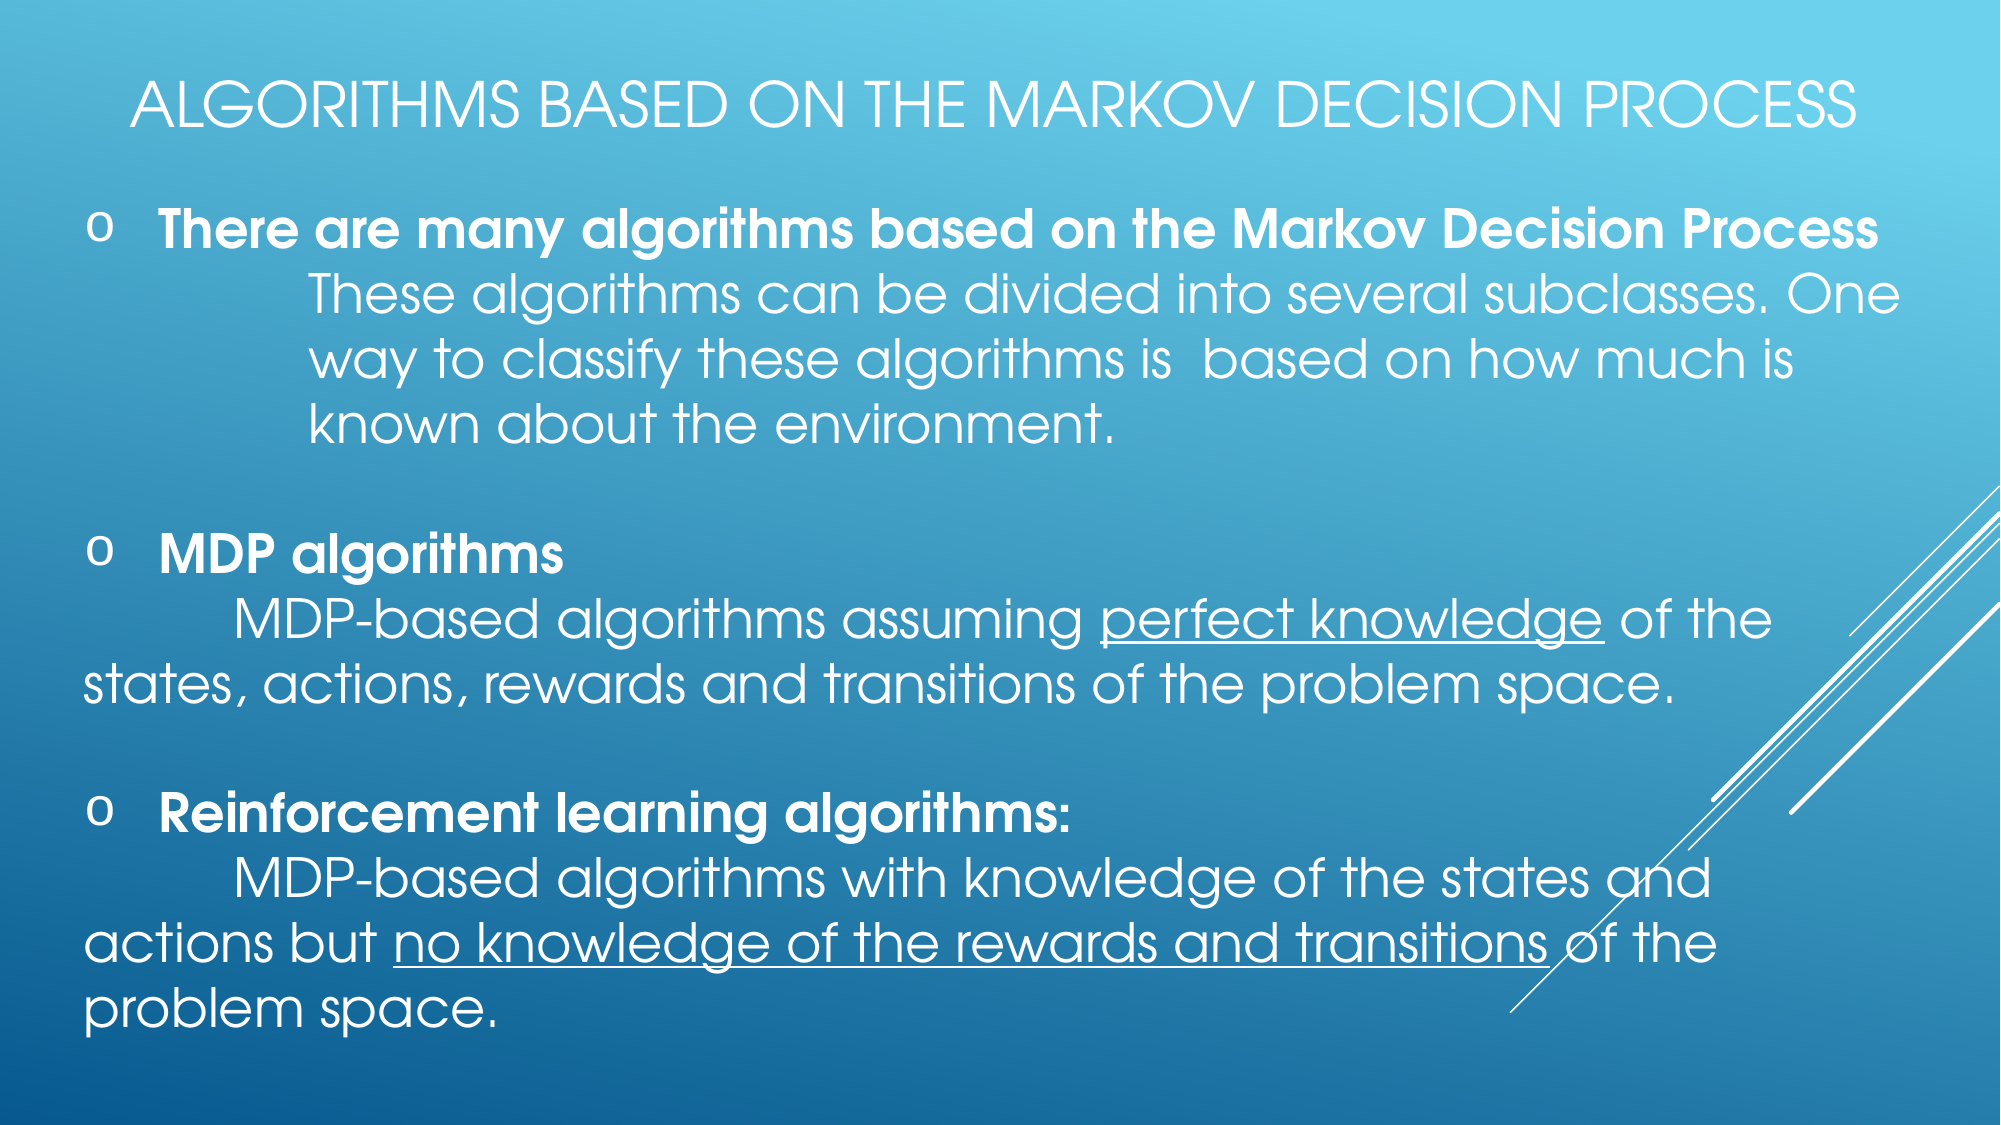

# Algorithms Based on the Markov Decision Process
There are many algorithms based on the Markov Decision Process
	These algorithms can be divided into several subclasses. One 	way to classify these algorithms is  based on how much is 	known about the environment.

MDP algorithms
	MDP-based algorithms assuming perfect knowledge of the 	states, actions, rewards and transitions of the problem space.

Reinforcement learning algorithms:
	MDP-based algorithms with knowledge of the states and 	actions but no knowledge of the rewards and transitions of the 	problem space.